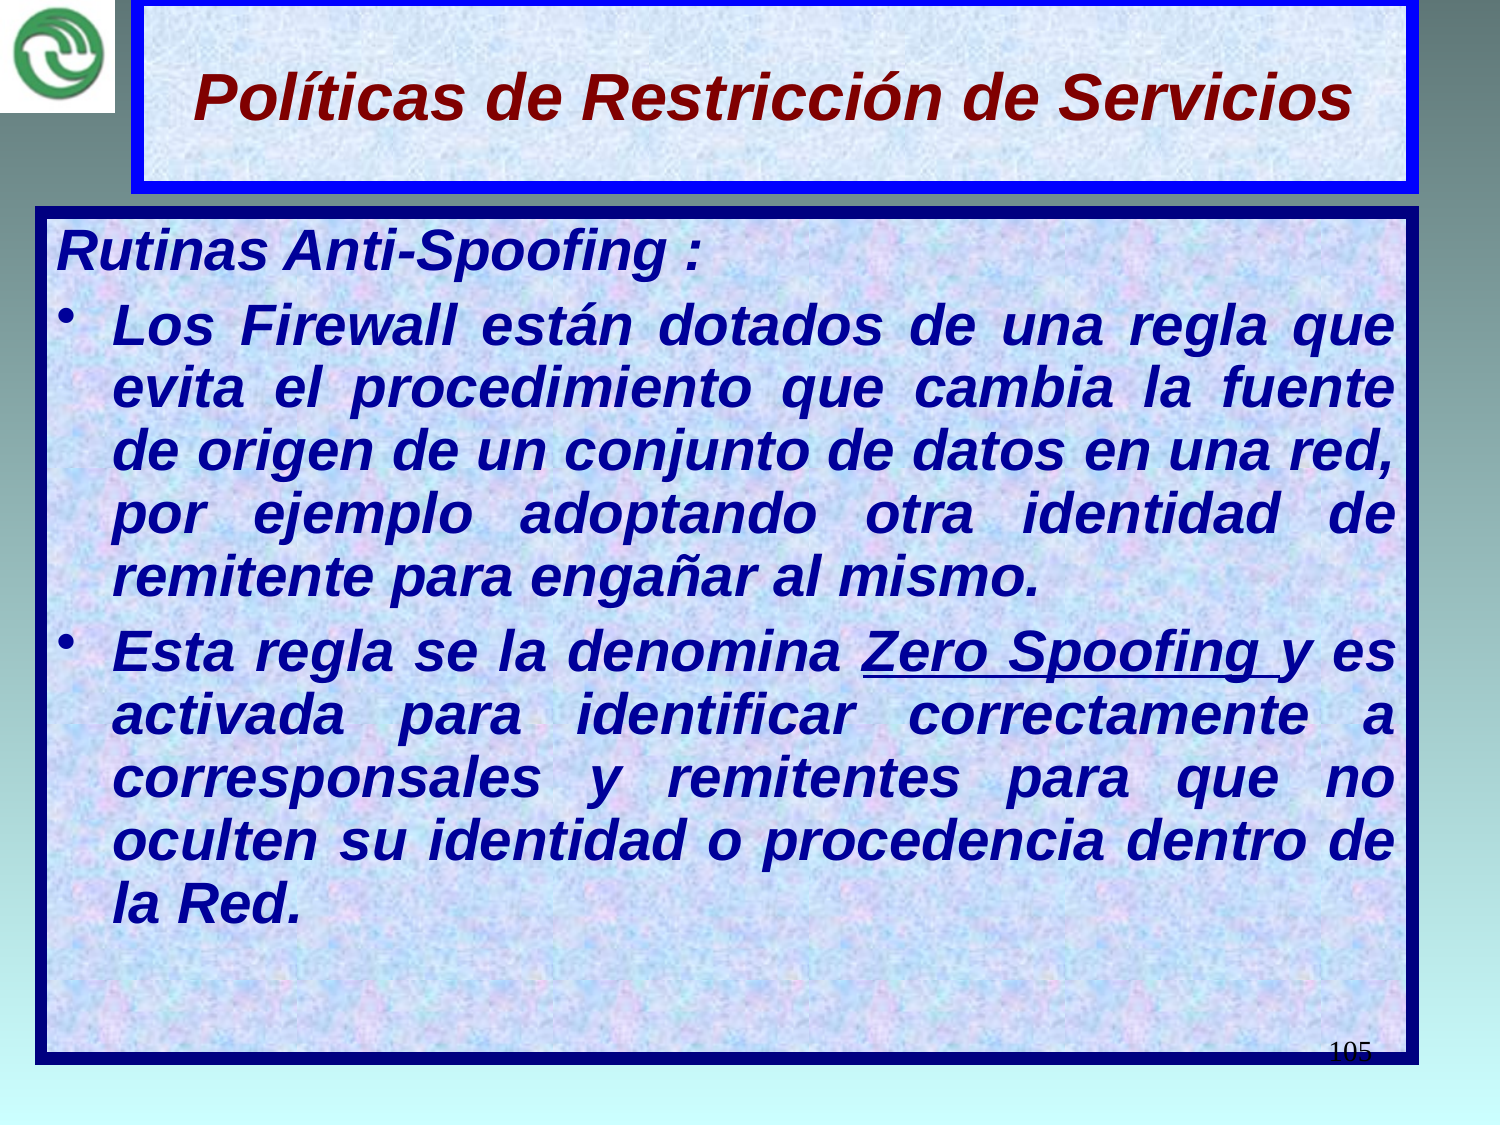

# Políticas de Restricción de Servicios
Rutinas Anti-Spoofing :
Los Firewall están dotados de una regla que evita el procedimiento que cambia la fuente de origen de un conjunto de datos en una red, por ejemplo adoptando otra identidad de remitente para engañar al mismo.
Esta regla se la denomina Zero Spoofing y es activada para identificar correctamente a corresponsales y remitentes para que no oculten su identidad o procedencia dentro de la Red.
105